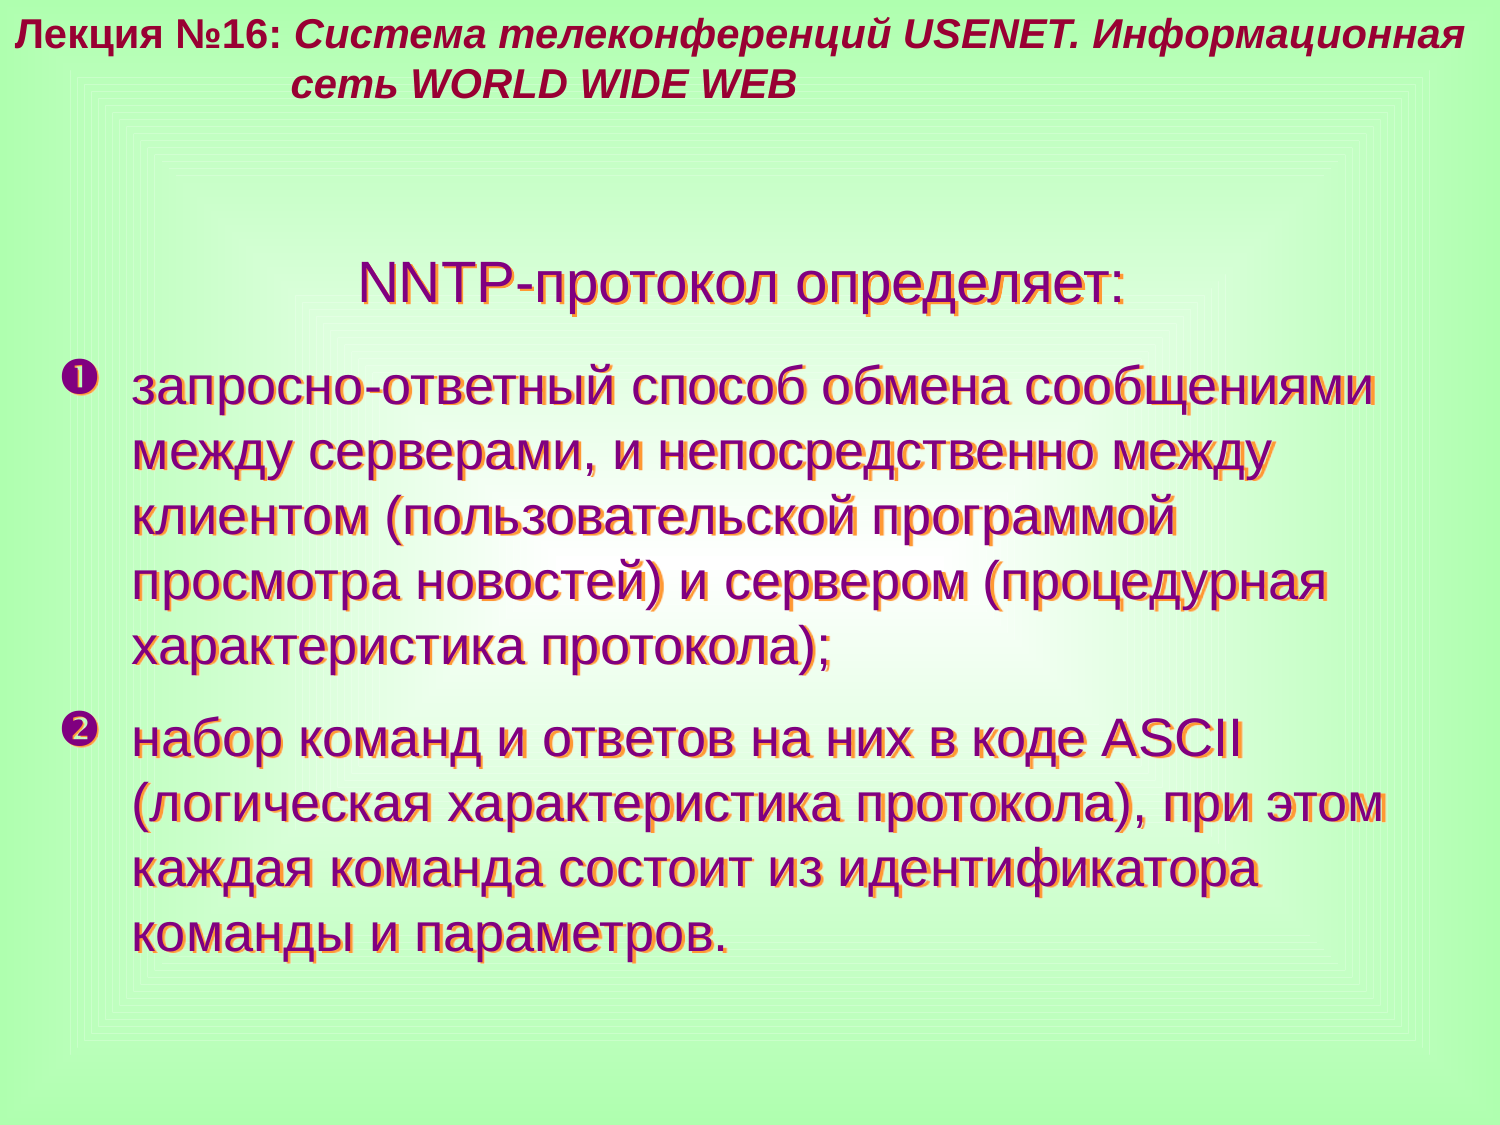

Лекция №16: Система телеконференций USENET. Информационная
                        сеть WORLD WIDE WEB
NNTP-протокол определяет:
запросно-ответный способ обмена сообщениями между серверами, и непосредственно между клиентом (пользовательской программой просмотра новостей) и сервером (процедурная характеристика протокола);
набор команд и ответов на них в коде ASCII (логическая характеристика протокола), при этом каждая команда состоит из идентификатора команды и параметров.